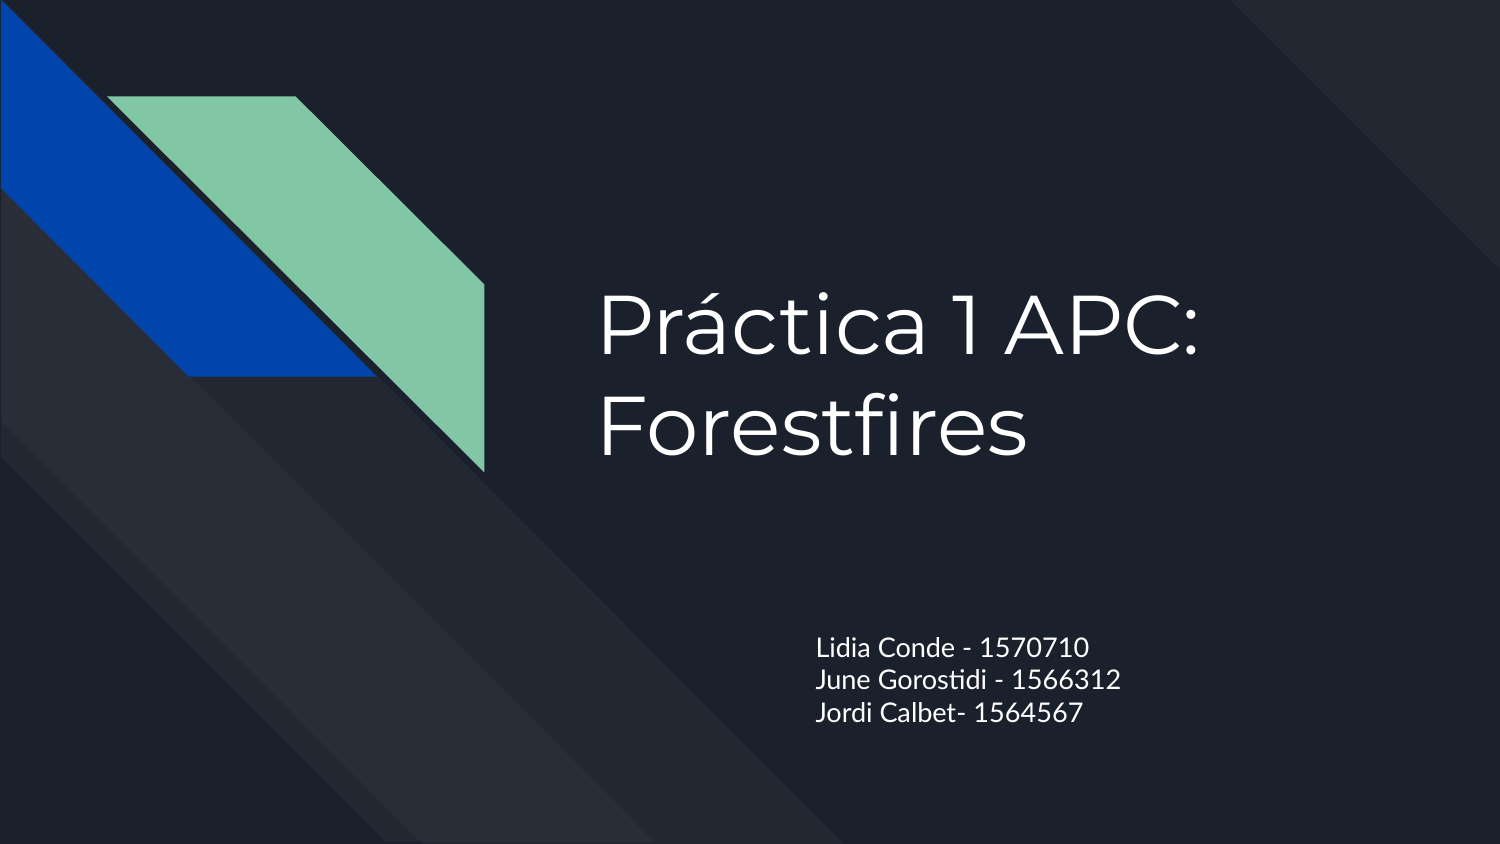

# Práctica 1 APC:
Forestfires
Lidia Conde - 1570710
June Gorostidi - 1566312
Jordi Calbet- 1564567